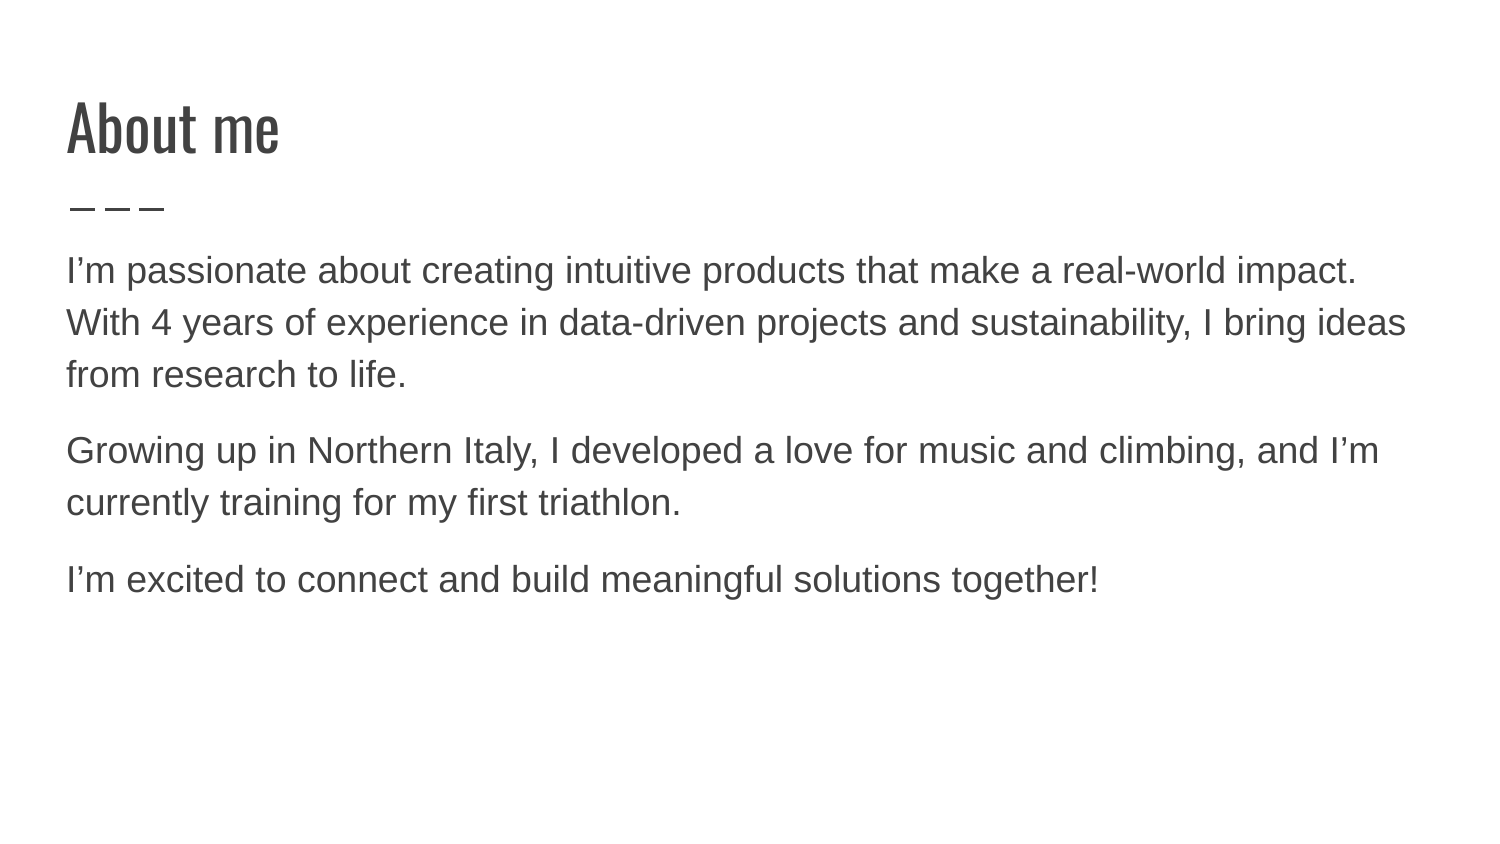

# About me
I’m passionate about creating intuitive products that make a real-world impact. With 4 years of experience in data-driven projects and sustainability, I bring ideas from research to life.
Growing up in Northern Italy, I developed a love for music and climbing, and I’m currently training for my first triathlon.
I’m excited to connect and build meaningful solutions together!